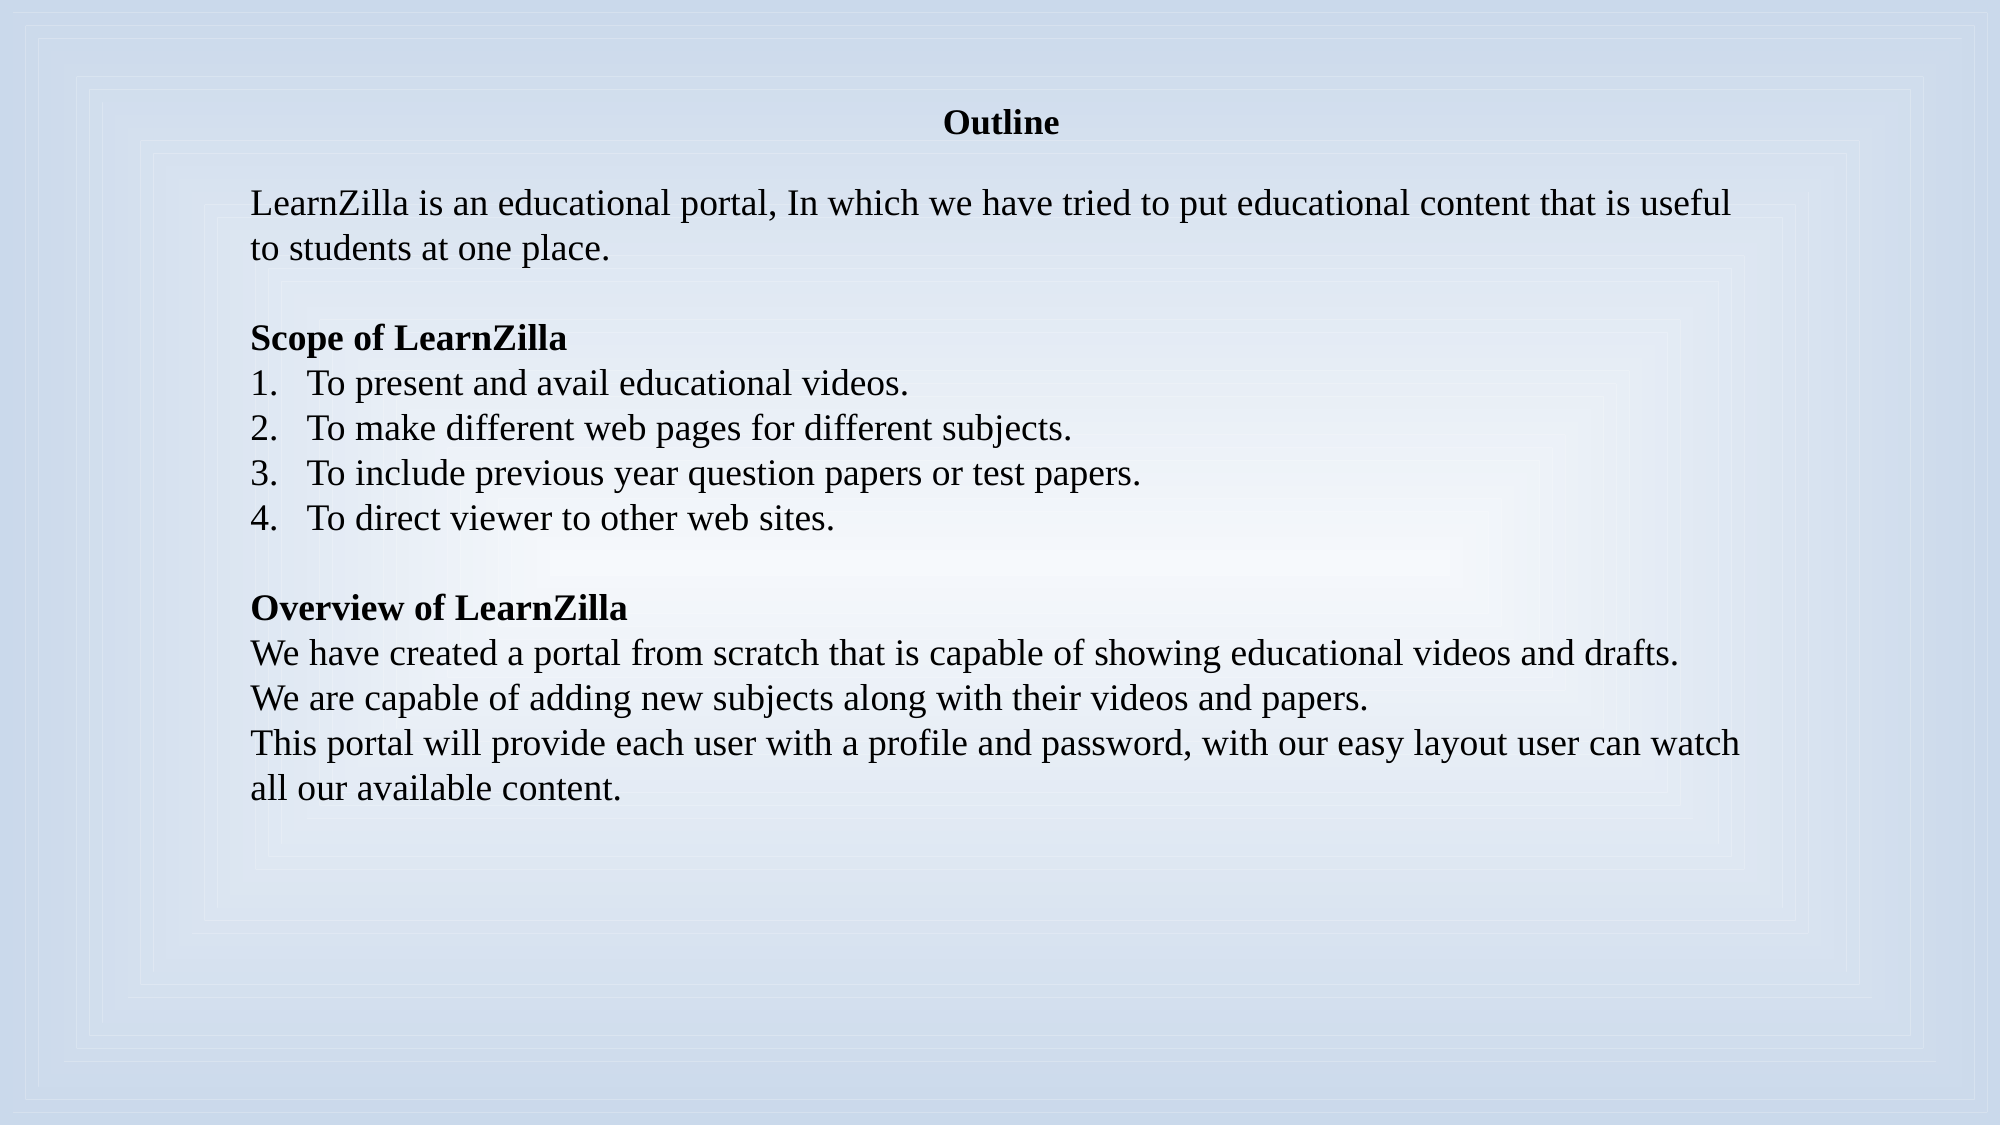

Outline
LearnZilla is an educational portal, In which we have tried to put educational content that is useful to students at one place.

Scope of LearnZilla
To present and avail educational videos.
To make different web pages for different subjects.
To include previous year question papers or test papers.
To direct viewer to other web sites.

Overview of LearnZilla
We have created a portal from scratch that is capable of showing educational videos and drafts.
We are capable of adding new subjects along with their videos and papers.
This portal will provide each user with a profile and password, with our easy layout user can watch all our available content.